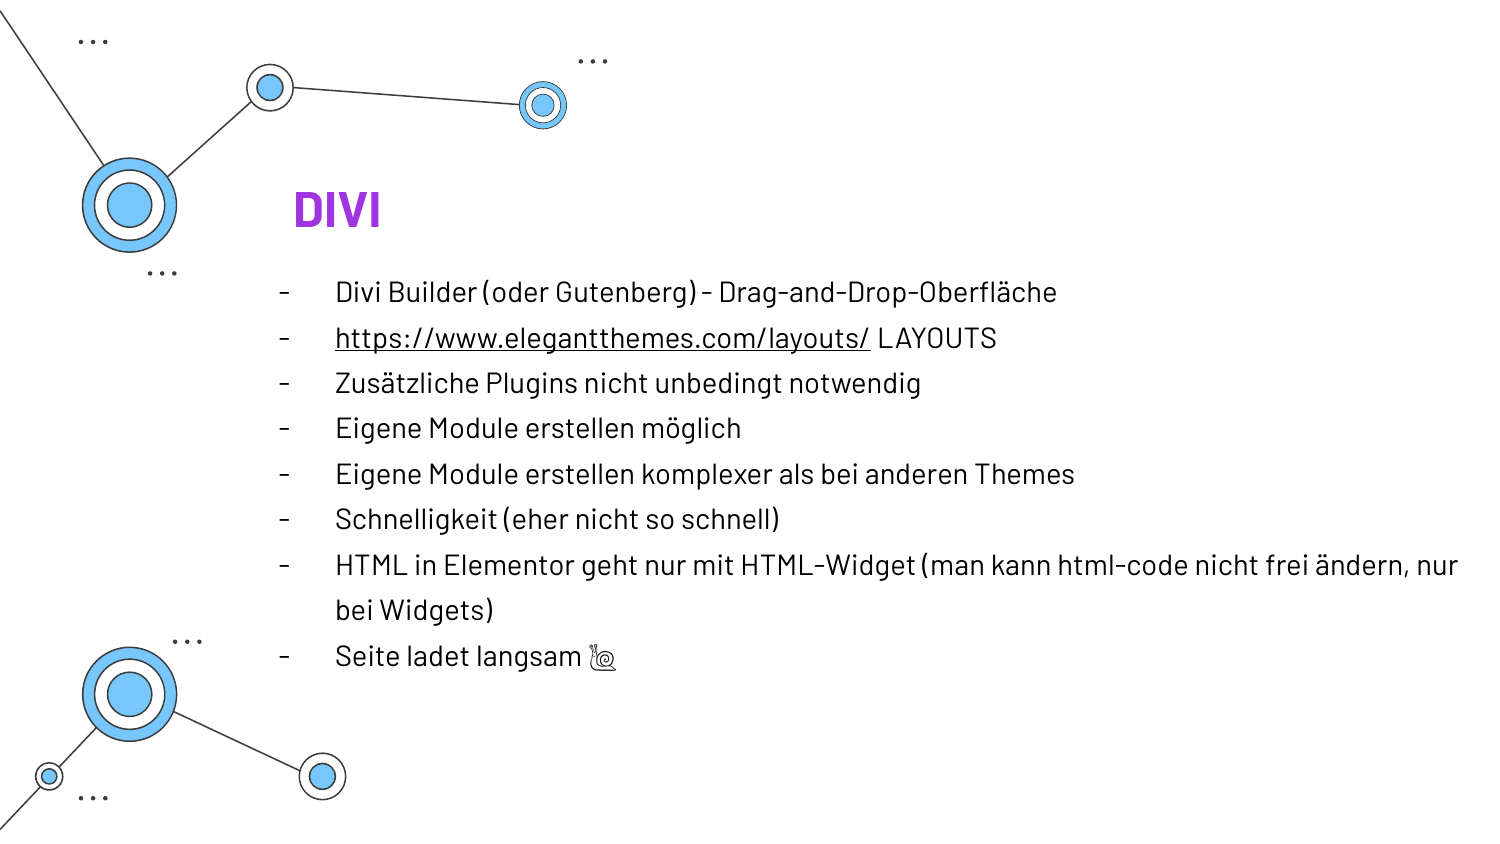

DIVI
Divi Builder (oder Gutenberg) - Drag-and-Drop-Oberfläche
https://www.elegantthemes.com/layouts/ LAYOUTS
Zusätzliche Plugins nicht unbedingt notwendig
Eigene Module erstellen möglich
Eigene Module erstellen komplexer als bei anderen Themes
Schnelligkeit (eher nicht so schnell)
HTML in Elementor geht nur mit HTML-Widget (man kann html-code nicht frei ändern, nur bei Widgets)
Seite ladet langsam 🐌